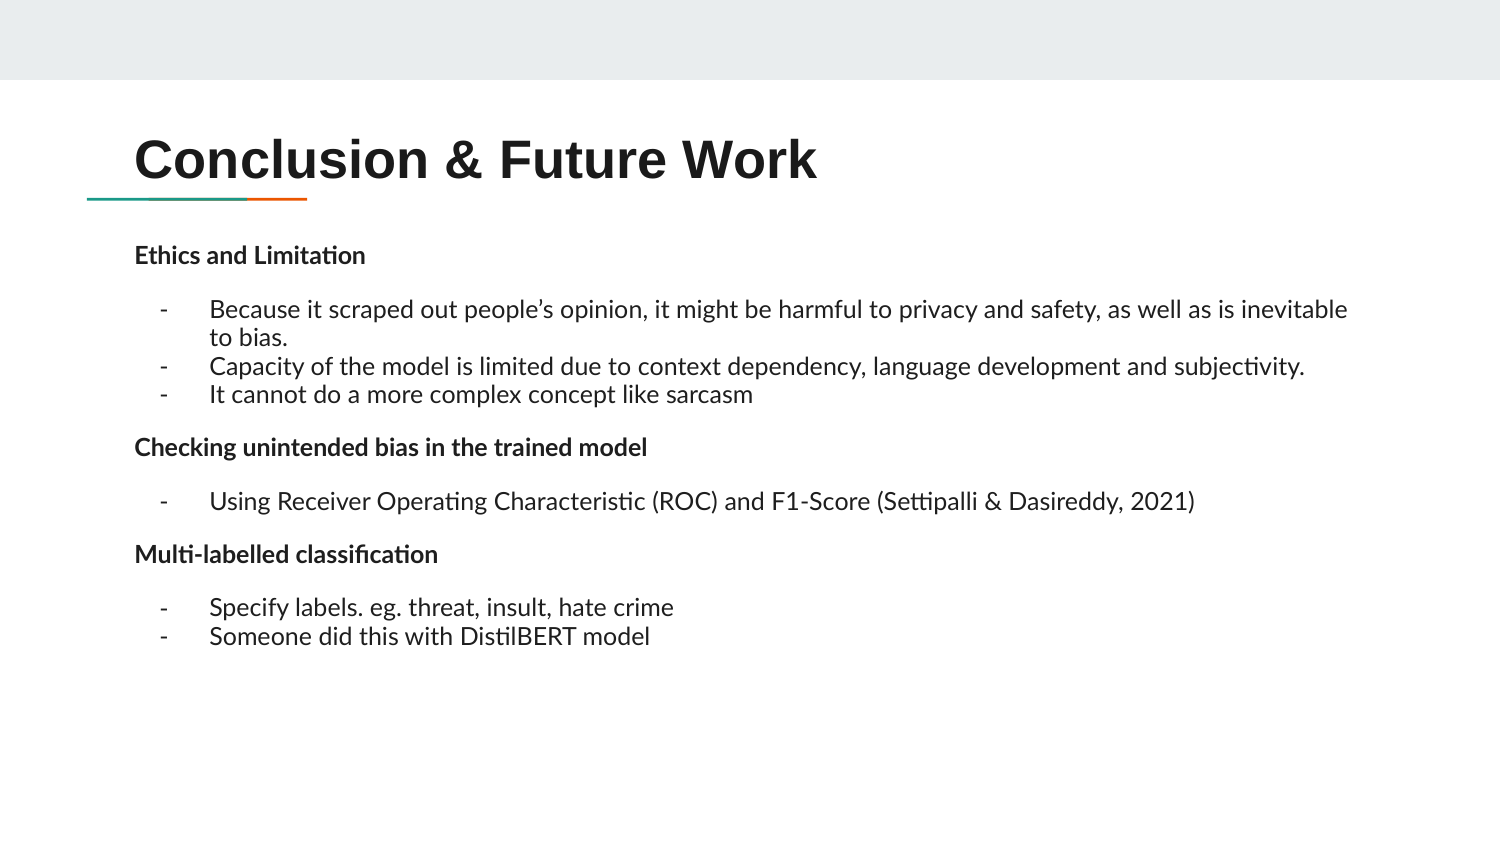

# Conclusion & Future Work
Ethics and Limitation
Because it scraped out people’s opinion, it might be harmful to privacy and safety, as well as is inevitable to bias.
Capacity of the model is limited due to context dependency, language development and subjectivity.
It cannot do a more complex concept like sarcasm
Checking unintended bias in the trained model
Using Receiver Operating Characteristic (ROC) and F1-Score (Settipalli & Dasireddy, 2021)
Multi-labelled classification
Specify labels. eg. threat, insult, hate crime
Someone did this with DistilBERT model